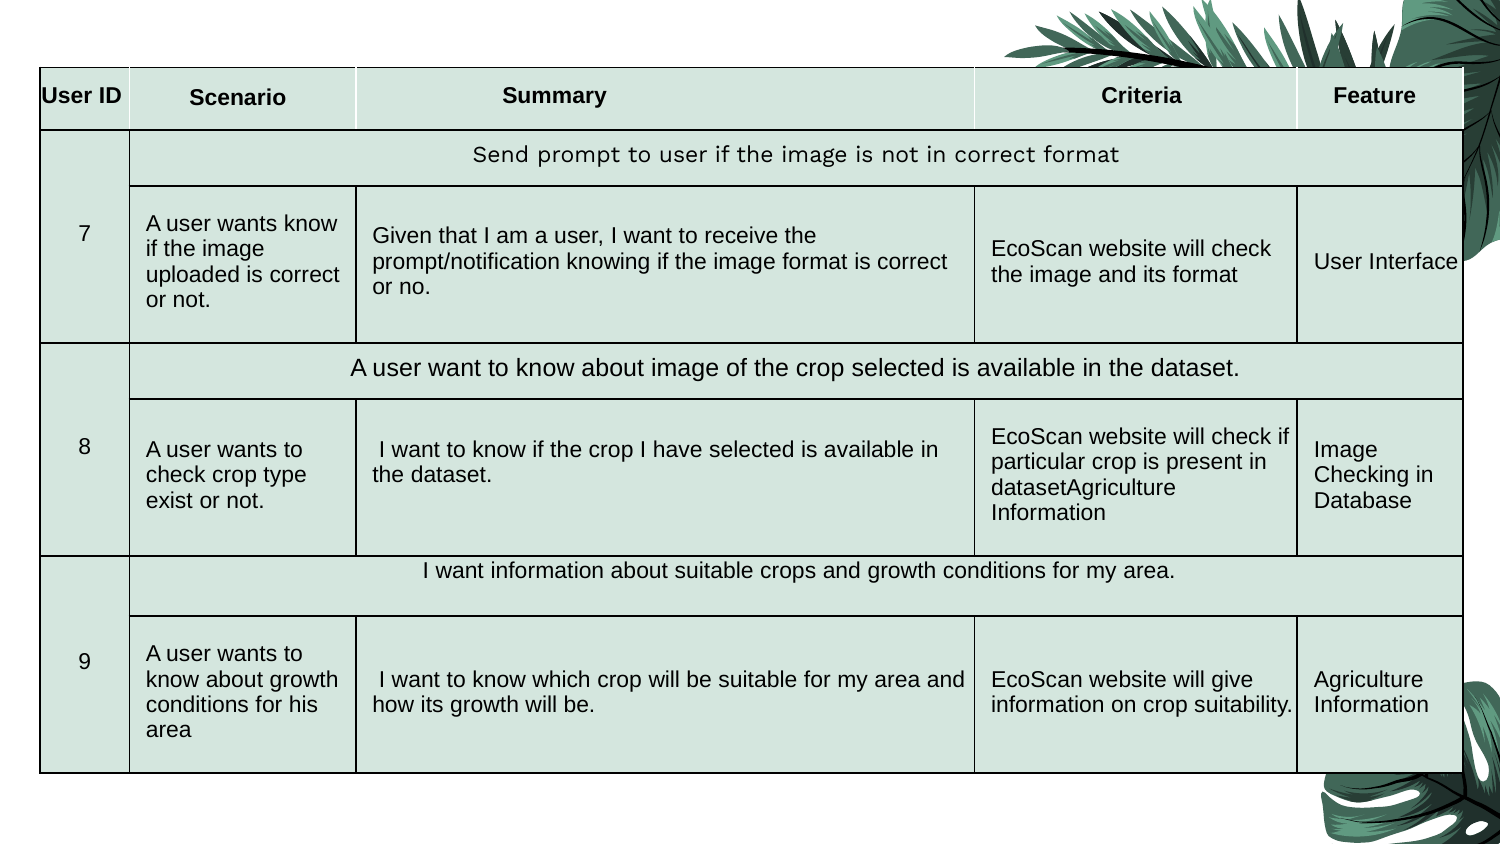

| User ID | Scenario | Summary | Criteria | Feature |
| --- | --- | --- | --- | --- |
| 7 | Send prompt to user if the image is not in correct format |  |  |  |
|  | A user wants know if the image uploaded is correct or not. | Given that I am a user, I want to receive the prompt/notification knowing if the image format is correct or no. | EcoScan website will check the image and its format | User Interface |
| 8 | A user want to know about image of the crop selected is available in the dataset. |  |  |  |
|  | A user wants to check crop type exist or not. | I want to know if the crop I have selected is available in the dataset. | EcoScan website will check if particular crop is present in datasetAgriculture Information | Image Checking in Database |
| 9 | I want information about suitable crops and growth conditions for my area. |  |  |  |
|  | A user wants to know about growth conditions for his area | I want to know which crop will be suitable for my area and how its growth will be. | EcoScan website will give information on crop suitability. | Agriculture Information |